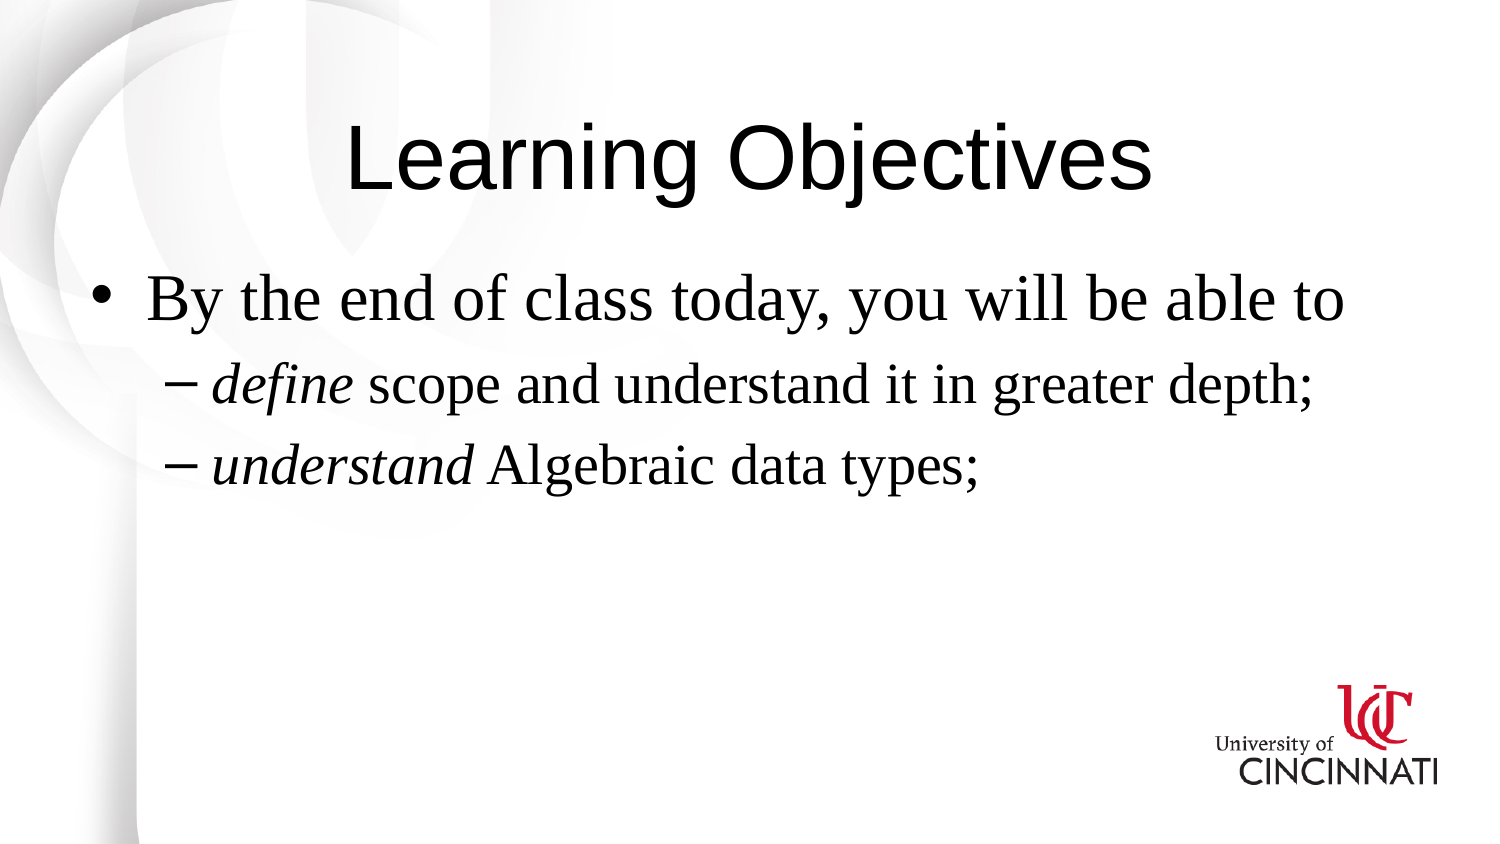

# Learning Objectives
By the end of class today, you will be able to
define scope and understand it in greater depth;
understand Algebraic data types;